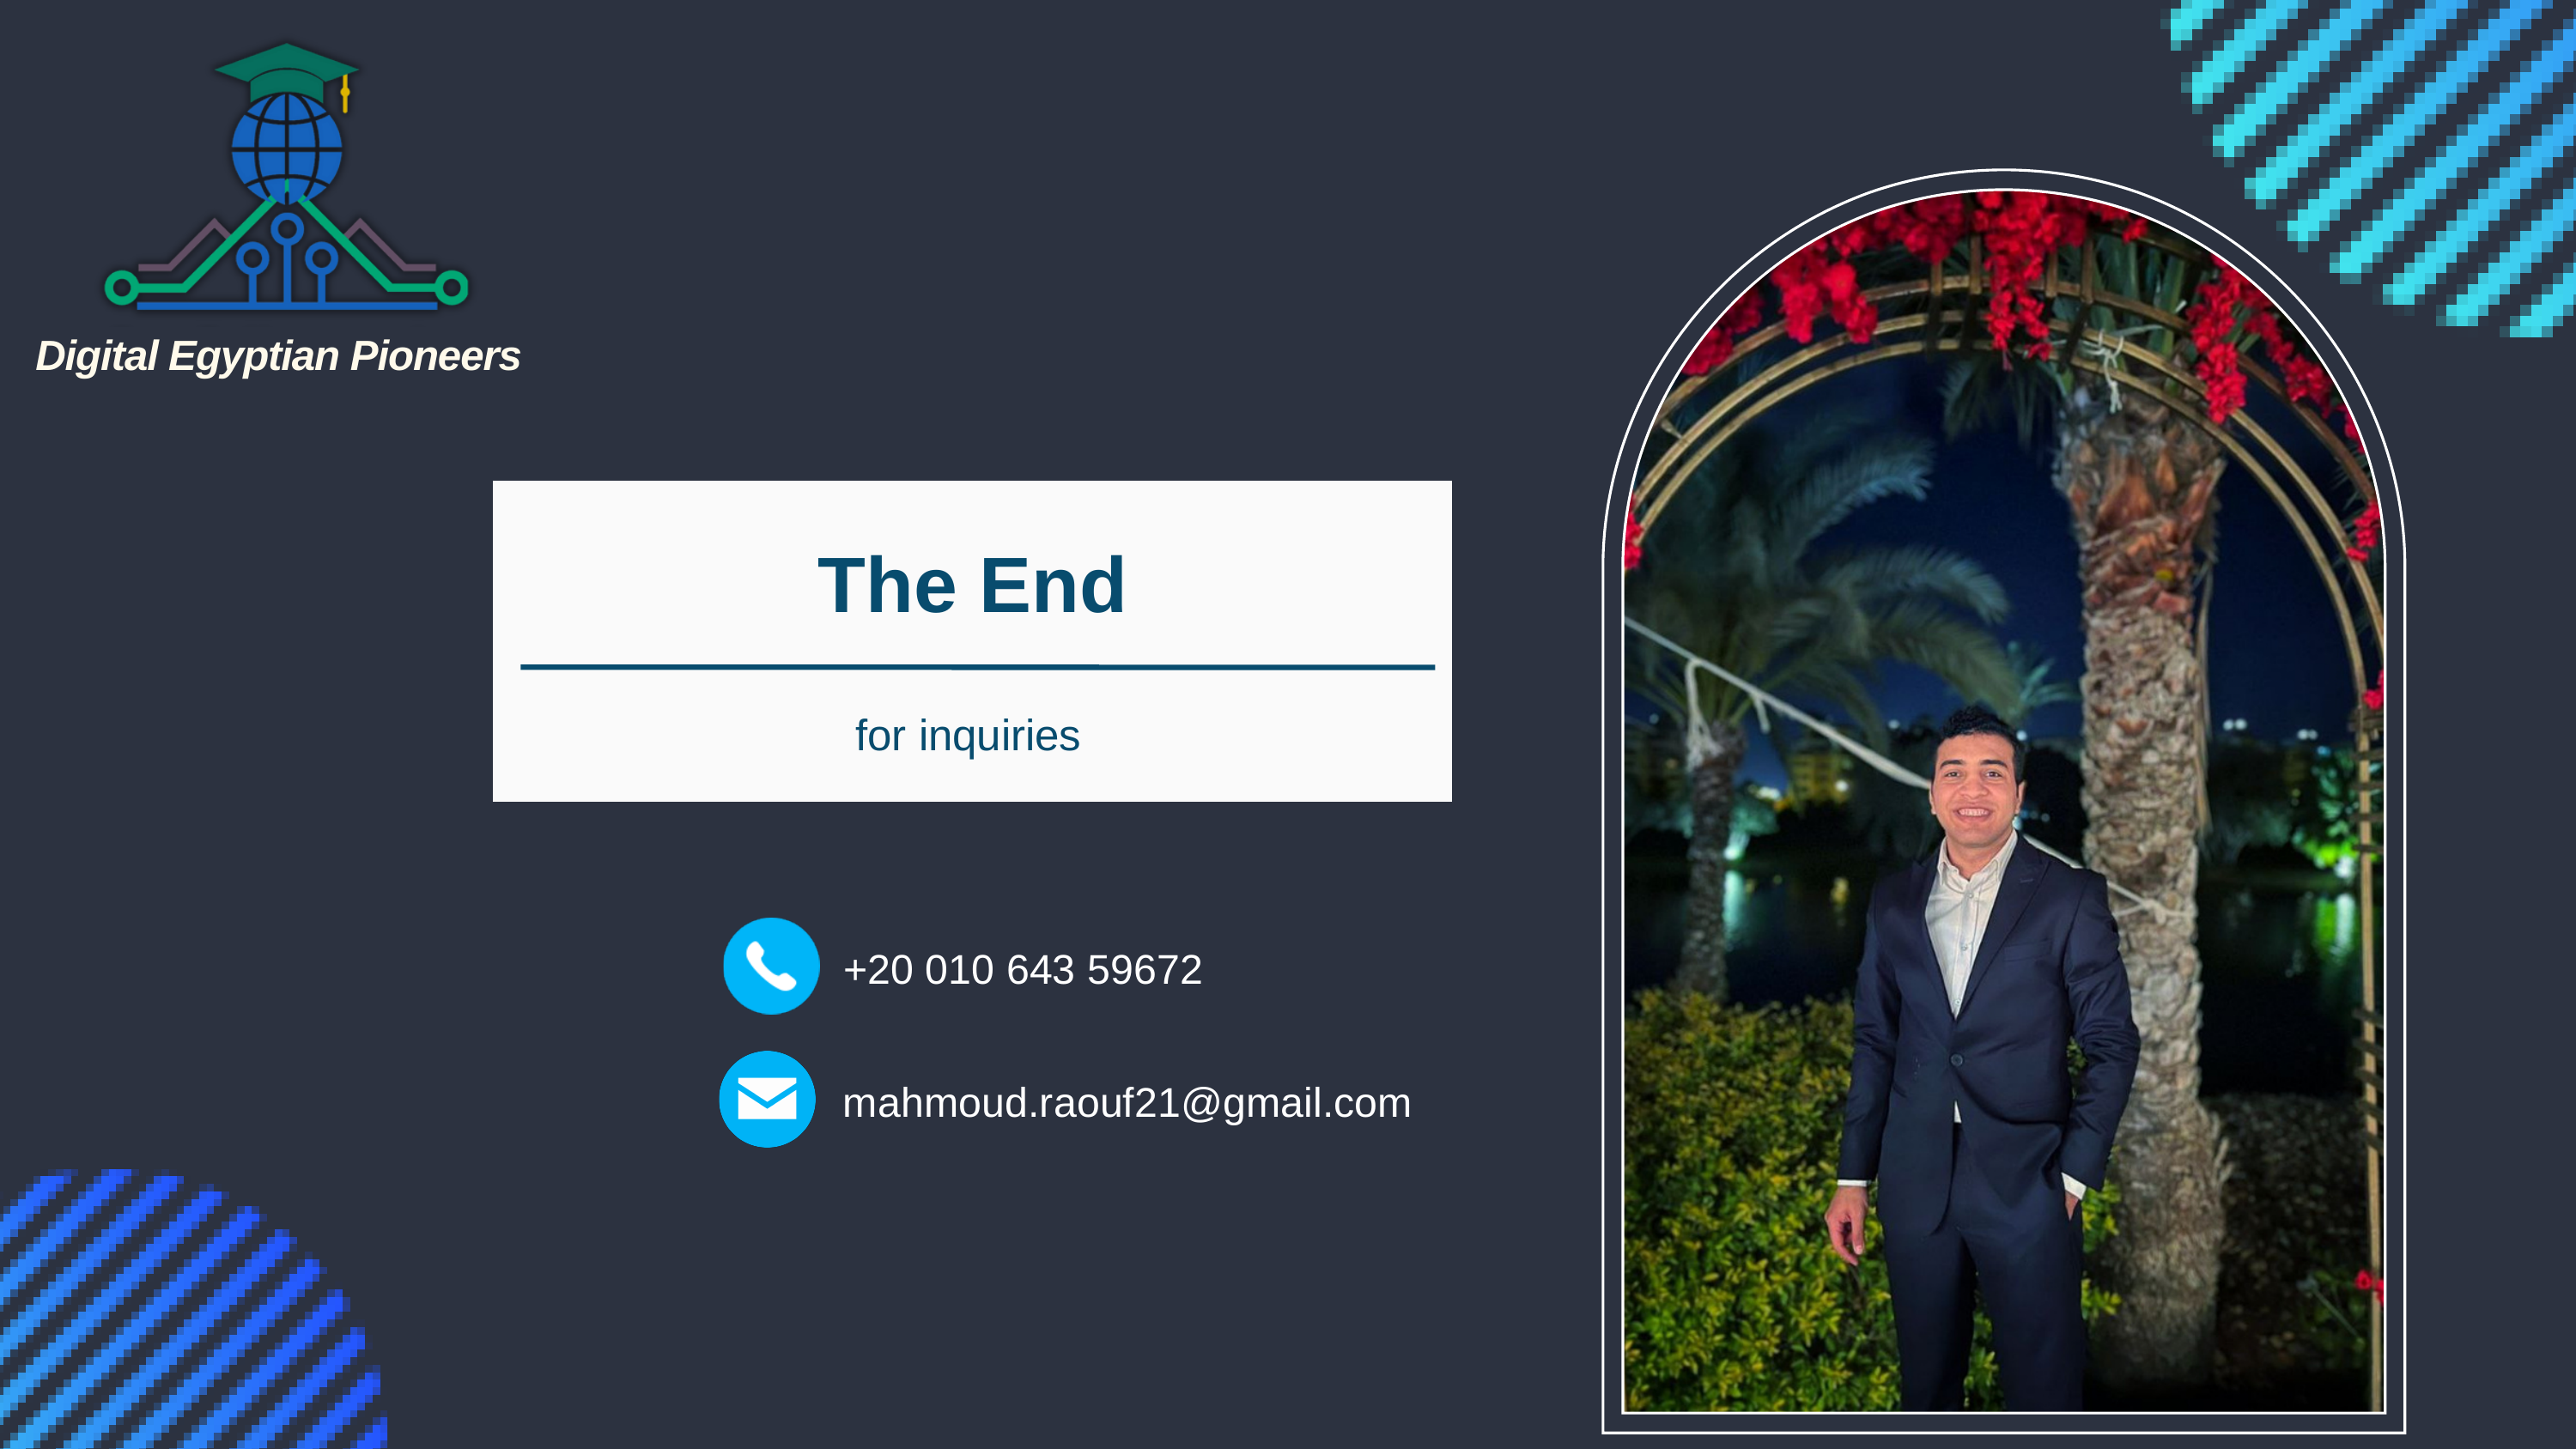

Digital Egyptian Pioneers

The End

for inquiries

+20 010 643 59672

mahmoud.raouf21@gmail.com